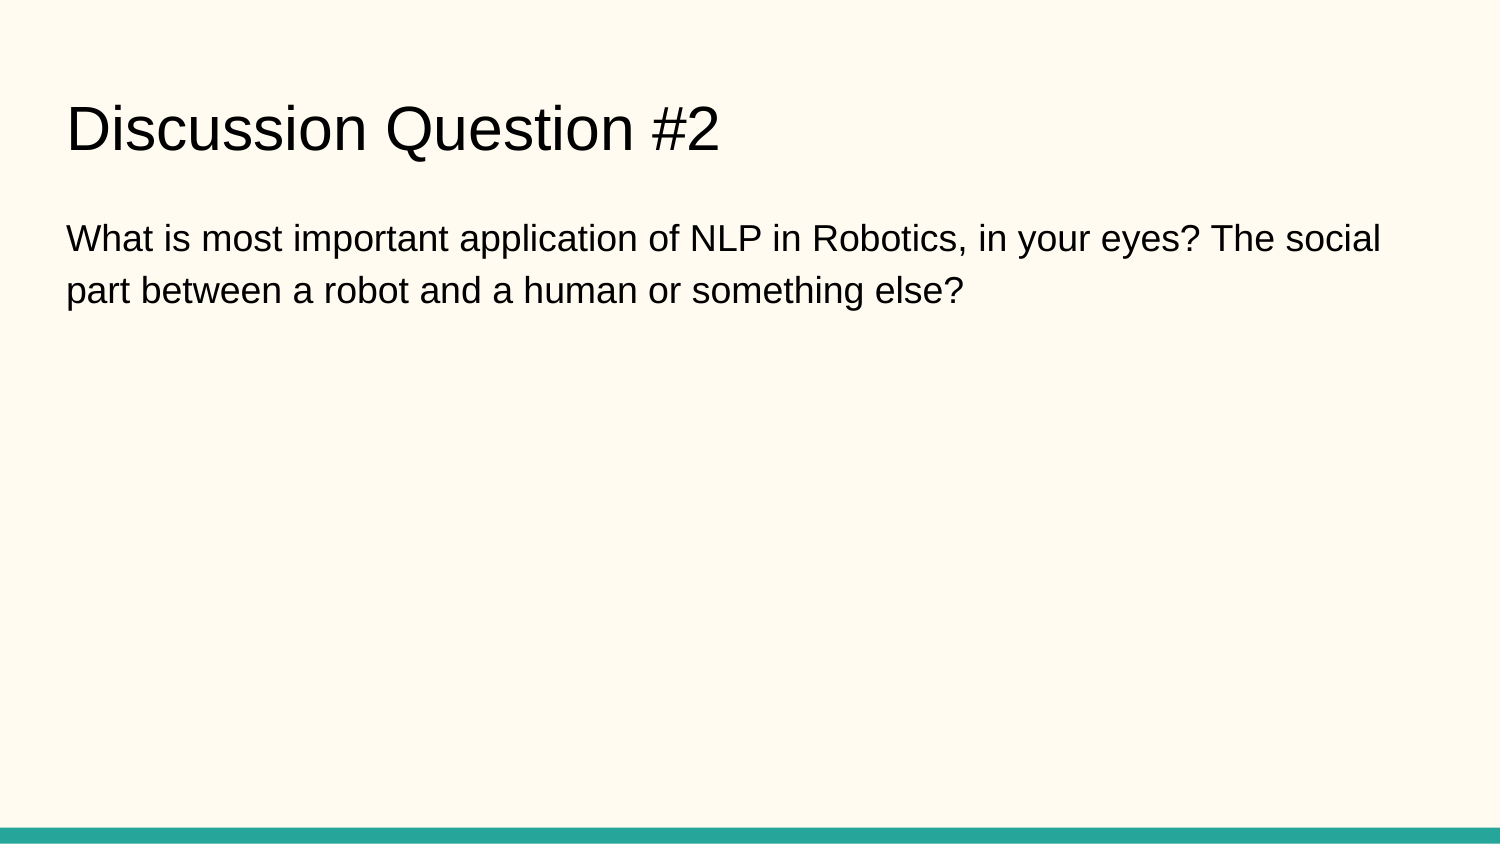

# Discussion Question #2
What is most important application of NLP in Robotics, in your eyes? The social part between a robot and a human or something else?